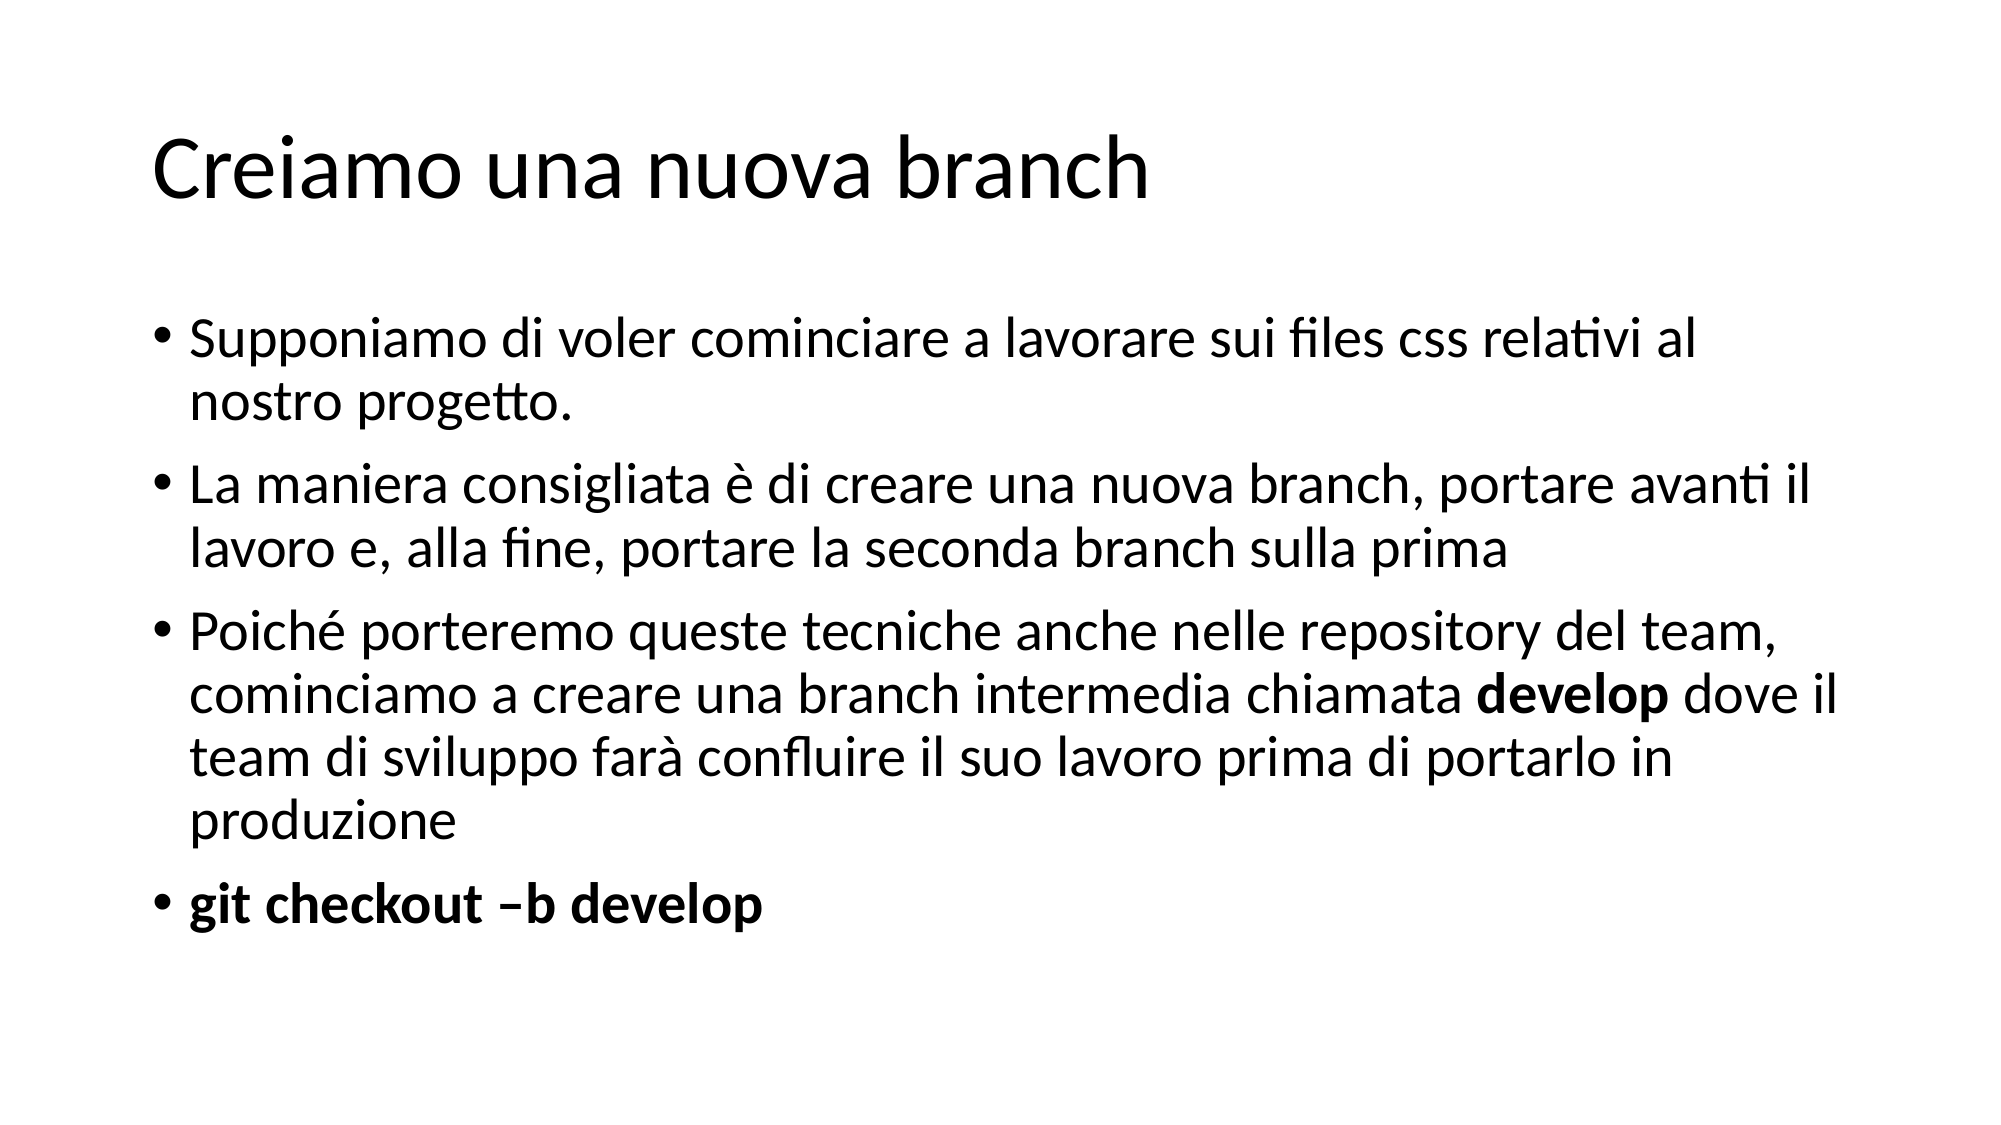

# Creiamo una nuova branch
Supponiamo di voler cominciare a lavorare sui files css relativi al nostro progetto.
La maniera consigliata è di creare una nuova branch, portare avanti il lavoro e, alla fine, portare la seconda branch sulla prima
Poiché porteremo queste tecniche anche nelle repository del team, cominciamo a creare una branch intermedia chiamata develop dove il team di sviluppo farà confluire il suo lavoro prima di portarlo in produzione
git checkout –b develop